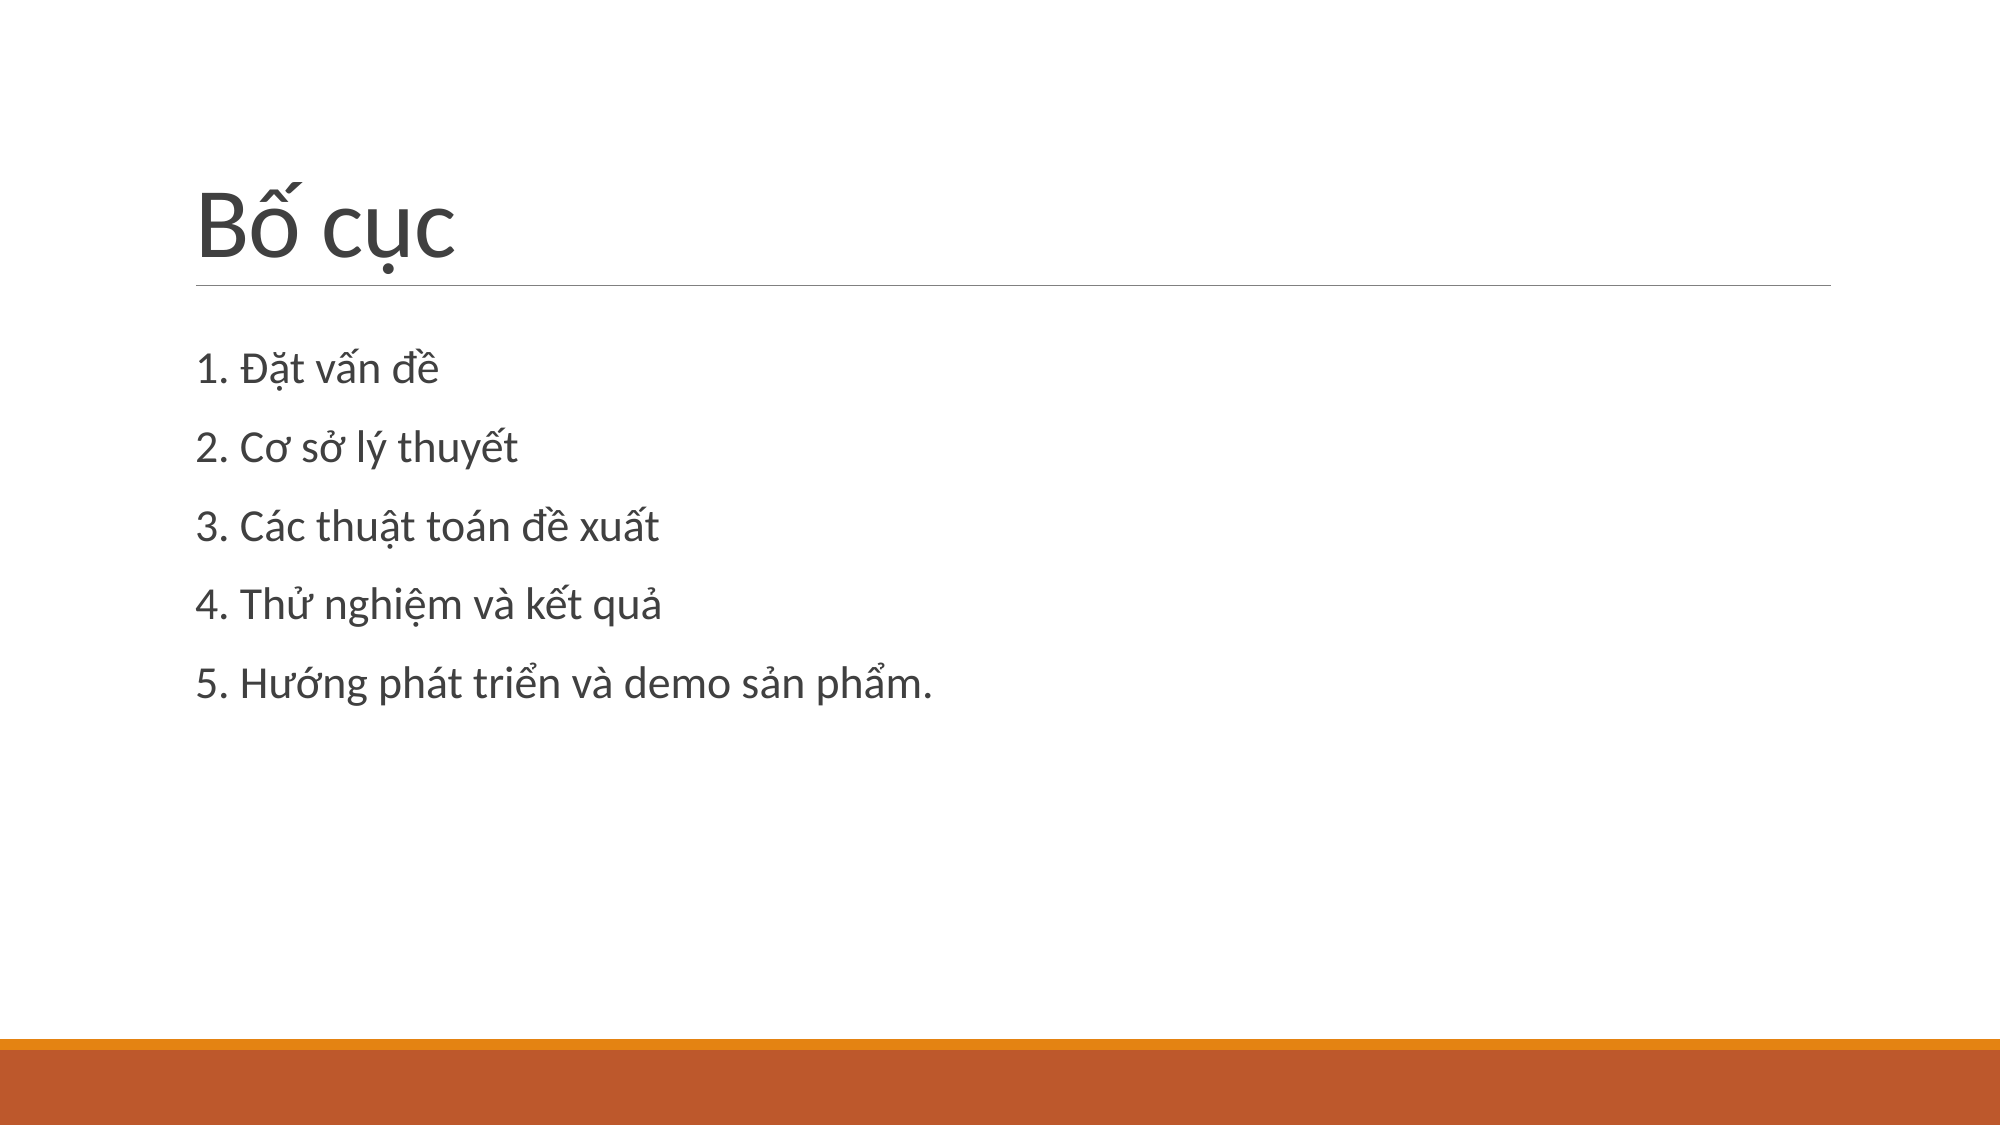

# Bố cục
1. Đặt vấn đề
2. Cơ sở lý thuyết
3. Các thuật toán đề xuất
4. Thử nghiệm và kết quả
5. Hướng phát triển và demo sản phẩm.